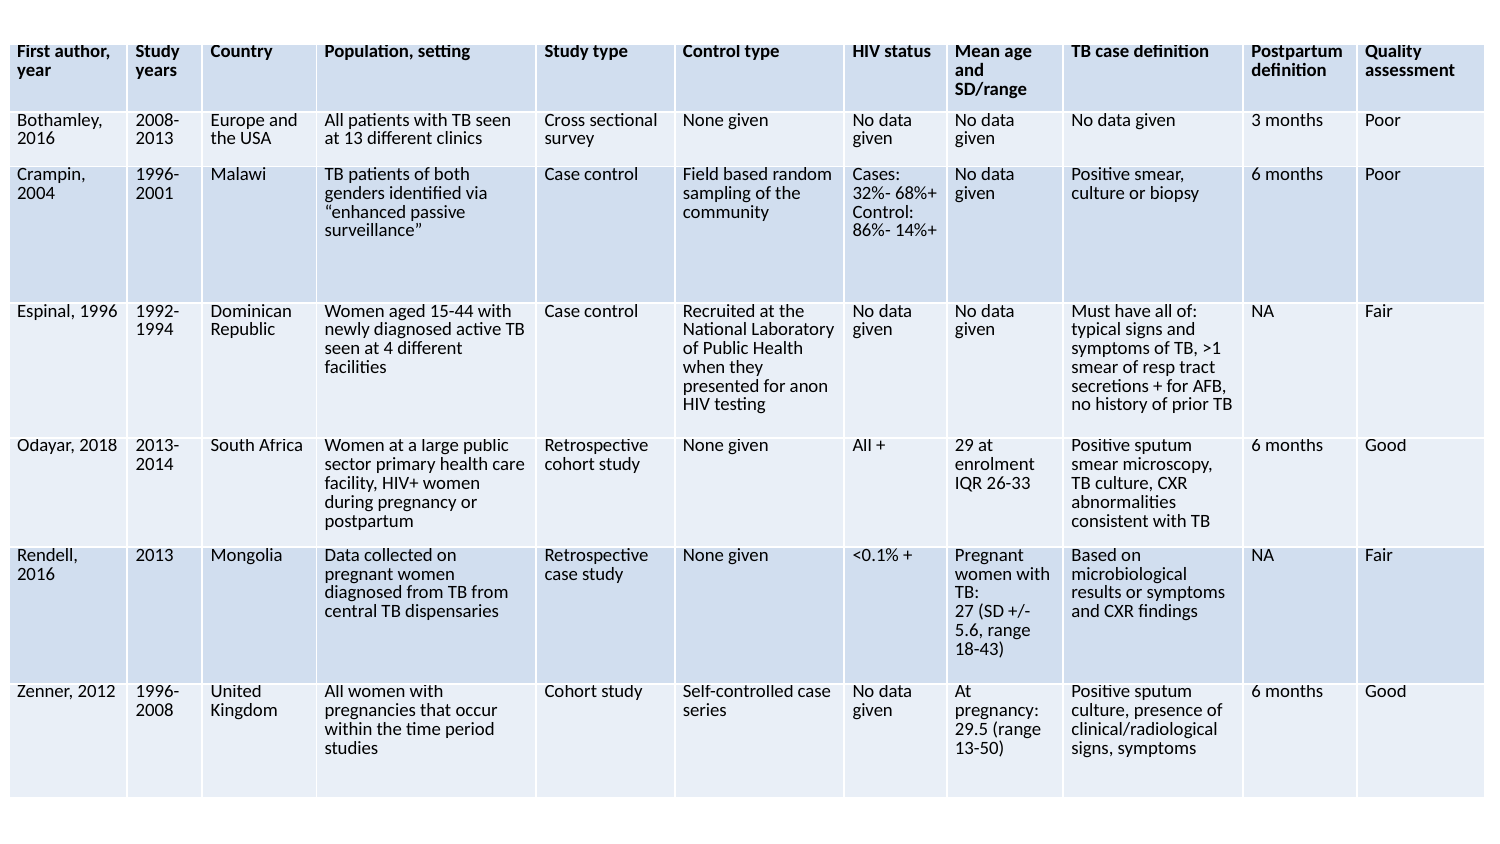

| First author, year | Study years | Country | Population, setting | Study type | Control type | HIV status | Mean age and SD/range | TB case definition | Postpartum definition | Quality assessment |
| --- | --- | --- | --- | --- | --- | --- | --- | --- | --- | --- |
| Bothamley, 2016 | 2008-2013 | Europe and the USA | All patients with TB seen at 13 different clinics | Cross sectional survey | None given | No data given | No data given | No data given | 3 months | Poor |
| Crampin, 2004 | 1996-2001 | Malawi | TB patients of both genders identified via “enhanced passive surveillance” | Case control | Field based random sampling of the community | Cases: 32%- 68%+ Control: 86%- 14%+ | No data given | Positive smear, culture or biopsy | 6 months | Poor |
| Espinal, 1996 | 1992-1994 | Dominican Republic | Women aged 15-44 with newly diagnosed active TB seen at 4 different facilities | Case control | Recruited at the National Laboratory of Public Health when they presented for anon HIV testing | No data given | No data given | Must have all of: typical signs and symptoms of TB, >1 smear of resp tract secretions + for AFB, no history of prior TB | NA | Fair |
| Odayar, 2018 | 2013-2014 | South Africa | Women at a large public sector primary health care facility, HIV+ women during pregnancy or postpartum | Retrospective cohort study | None given | All + | 29 at enrolment IQR 26-33 | Positive sputum smear microscopy, TB culture, CXR abnormalities consistent with TB | 6 months | Good |
| Rendell, 2016 | 2013 | Mongolia | Data collected on pregnant women diagnosed from TB from central TB dispensaries | Retrospective case study | None given | <0.1% + | Pregnant women with TB: 27 (SD +/- 5.6, range 18-43) | Based on microbiological results or symptoms and CXR findings | NA | Fair |
| Zenner, 2012 | 1996-2008 | United Kingdom | All women with pregnancies that occur within the time period studies | Cohort study | Self-controlled case series | No data given | At pregnancy: 29.5 (range 13-50) | Positive sputum culture, presence of clinical/radiological signs, symptoms | 6 months | Good |
Title goes here